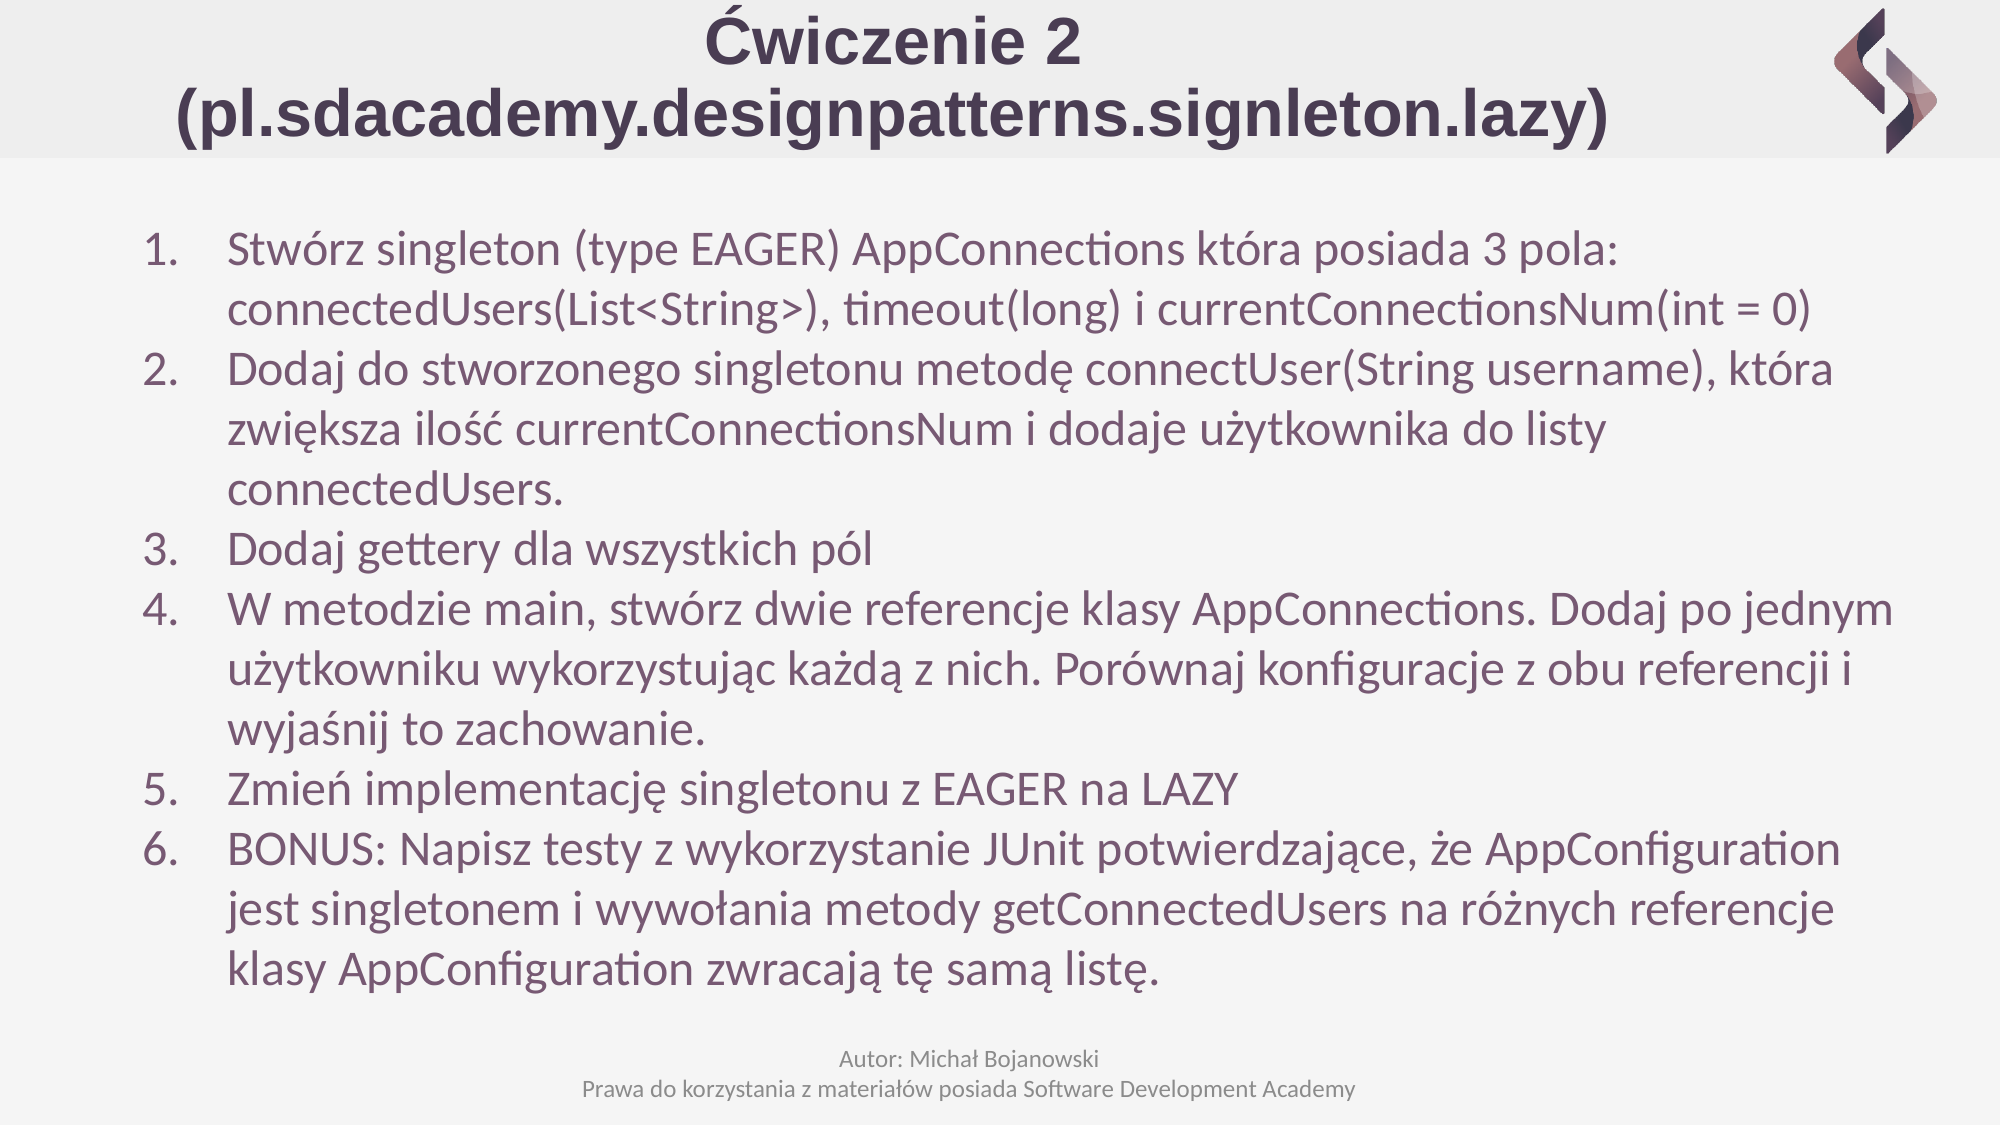

# Ćwiczenie 2 (pl.sdacademy.designpatterns.signleton.lazy)
Stwórz singleton (type EAGER) AppConnections która posiada 3 pola: connectedUsers(List<String>), timeout(long) i currentConnectionsNum(int = 0)
Dodaj do stworzonego singletonu metodę connectUser(String username), która zwiększa ilość currentConnectionsNum i dodaje użytkownika do listy connectedUsers.
Dodaj gettery dla wszystkich pól
W metodzie main, stwórz dwie referencje klasy AppConnections. Dodaj po jednym użytkowniku wykorzystując każdą z nich. Porównaj konfiguracje z obu referencji i wyjaśnij to zachowanie.
Zmień implementację singletonu z EAGER na LAZY
BONUS: Napisz testy z wykorzystanie JUnit potwierdzające, że AppConfiguration jest singletonem i wywołania metody getConnectedUsers na różnych referencje klasy AppConfiguration zwracają tę samą listę.
Autor: Michał Bojanowski
Prawa do korzystania z materiałów posiada Software Development Academy